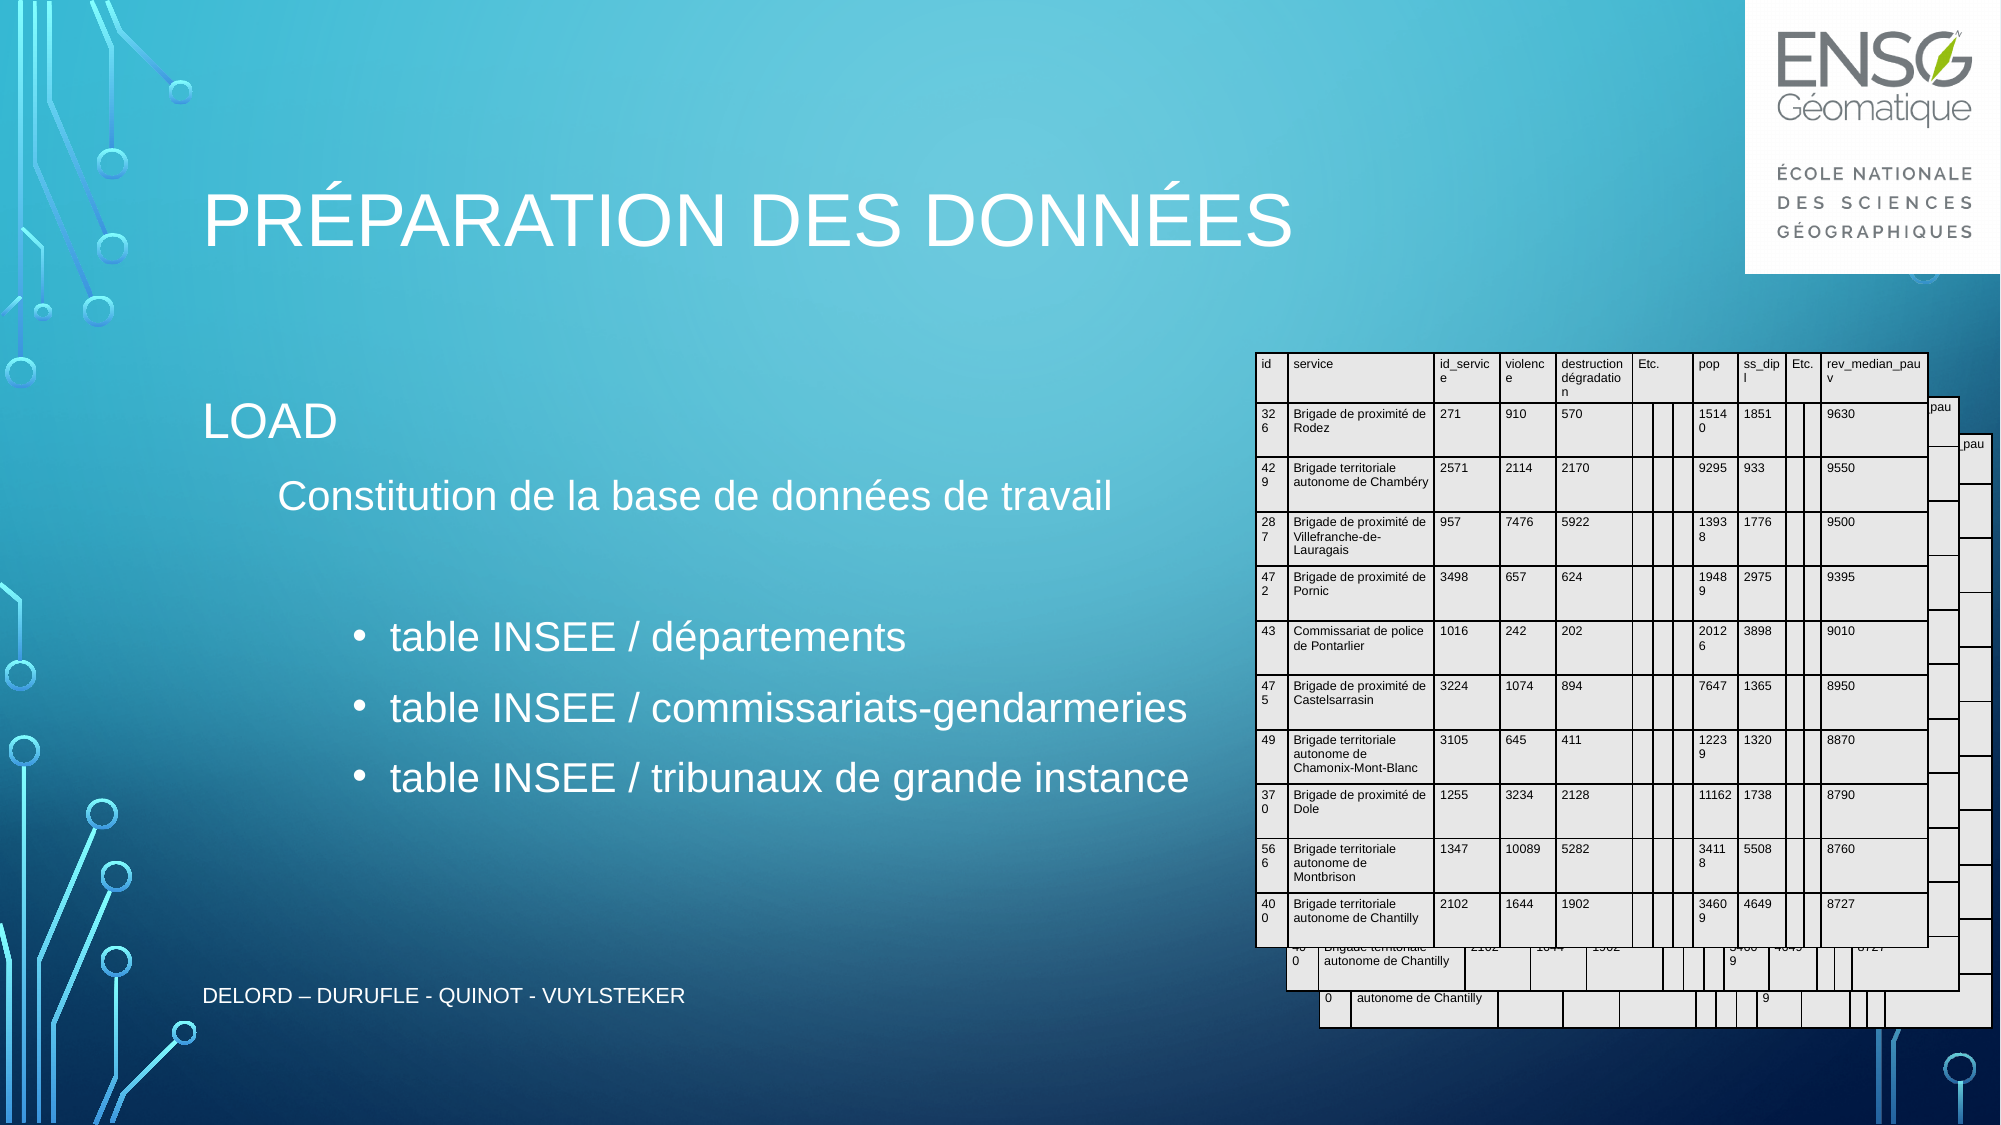

# PRÉPARATION DES DONNÉES
| id | service | id\_service | violence | destruction dégradation | Etc. |  |  | pop | ss\_dipl | Etc. |  | rev\_median\_pauv |
| --- | --- | --- | --- | --- | --- | --- | --- | --- | --- | --- | --- | --- |
| 326 | Brigade de proximité de Rodez | 271 | 910 | 570 |  |  |  | 15140 | 1851 |  |  | 9630 |
| 429 | Brigade territoriale autonome de Chambéry | 2571 | 2114 | 2170 |  |  |  | 9295 | 933 |  |  | 9550 |
| 287 | Brigade de proximité de Villefranche-de-Lauragais | 957 | 7476 | 5922 |  |  |  | 13938 | 1776 |  |  | 9500 |
| 472 | Brigade de proximité de Pornic | 3498 | 657 | 624 |  |  |  | 19489 | 2975 |  |  | 9395 |
| 43 | Commissariat de police de Pontarlier | 1016 | 242 | 202 |  |  |  | 20126 | 3898 |  |  | 9010 |
| 475 | Brigade de proximité de Castelsarrasin | 3224 | 1074 | 894 |  |  |  | 7647 | 1365 |  |  | 8950 |
| 49 | Brigade territoriale autonome de Chamonix-Mont-Blanc | 3105 | 645 | 411 |  |  |  | 12239 | 1320 |  |  | 8870 |
| 370 | Brigade de proximité de Dole | 1255 | 3234 | 2128 |  |  |  | 11162 | 1738 |  |  | 8790 |
| 566 | Brigade territoriale autonome de Montbrison | 1347 | 10089 | 5282 |  |  |  | 34118 | 5508 |  |  | 8760 |
| 400 | Brigade territoriale autonome de Chantilly | 2102 | 1644 | 1902 |  |  |  | 34609 | 4649 |  |  | 8727 |

LOAD
Constitution de la base de données de travail

table INSEE / départements
table INSEE / commissariats-gendarmeries
table INSEE / tribunaux de grande instance

| id | service | id\_service | violence | destruction dégradation | Etc. |  |  | pop | ss\_dipl | Etc. |  | rev\_median\_pauv |
| --- | --- | --- | --- | --- | --- | --- | --- | --- | --- | --- | --- | --- |
| 326 | Brigade de proximité de Rodez | 271 | 910 | 570 |  |  |  | 15140 | 1851 |  |  | 9630 |
| 429 | Brigade territoriale autonome de Chambéry | 2571 | 2114 | 2170 |  |  |  | 9295 | 933 |  |  | 9550 |
| 287 | Brigade de proximité de Villefranche-de-Lauragais | 957 | 7476 | 5922 |  |  |  | 13938 | 1776 |  |  | 9500 |
| 472 | Brigade de proximité de Pornic | 3498 | 657 | 624 |  |  |  | 19489 | 2975 |  |  | 9395 |
| 43 | Commissariat de police de Pontarlier | 1016 | 242 | 202 |  |  |  | 20126 | 3898 |  |  | 9010 |
| 475 | Brigade de proximité de Castelsarrasin | 3224 | 1074 | 894 |  |  |  | 7647 | 1365 |  |  | 8950 |
| 49 | Brigade territoriale autonome de Chamonix-Mont-Blanc | 3105 | 645 | 411 |  |  |  | 12239 | 1320 |  |  | 8870 |
| 370 | Brigade de proximité de Dole | 1255 | 3234 | 2128 |  |  |  | 11162 | 1738 |  |  | 8790 |
| 566 | Brigade territoriale autonome de Montbrison | 1347 | 10089 | 5282 |  |  |  | 34118 | 5508 |  |  | 8760 |
| 400 | Brigade territoriale autonome de Chantilly | 2102 | 1644 | 1902 |  |  |  | 34609 | 4649 |  |  | 8727 |
| id | service | id\_service | violence | destruction dégradation | Etc. |  |  | pop | ss\_dipl | Etc. |  | rev\_median\_pauv |
| --- | --- | --- | --- | --- | --- | --- | --- | --- | --- | --- | --- | --- |
| 326 | Brigade de proximité de Rodez | 271 | 910 | 570 |  |  |  | 15140 | 1851 |  |  | 9630 |
| 429 | Brigade territoriale autonome de Chambéry | 2571 | 2114 | 2170 |  |  |  | 9295 | 933 |  |  | 9550 |
| 287 | Brigade de proximité de Villefranche-de-Lauragais | 957 | 7476 | 5922 |  |  |  | 13938 | 1776 |  |  | 9500 |
| 472 | Brigade de proximité de Pornic | 3498 | 657 | 624 |  |  |  | 19489 | 2975 |  |  | 9395 |
| 43 | Commissariat de police de Pontarlier | 1016 | 242 | 202 |  |  |  | 20126 | 3898 |  |  | 9010 |
| 475 | Brigade de proximité de Castelsarrasin | 3224 | 1074 | 894 |  |  |  | 7647 | 1365 |  |  | 8950 |
| 49 | Brigade territoriale autonome de Chamonix-Mont-Blanc | 3105 | 645 | 411 |  |  |  | 12239 | 1320 |  |  | 8870 |
| 370 | Brigade de proximité de Dole | 1255 | 3234 | 2128 |  |  |  | 11162 | 1738 |  |  | 8790 |
| 566 | Brigade territoriale autonome de Montbrison | 1347 | 10089 | 5282 |  |  |  | 34118 | 5508 |  |  | 8760 |
| 400 | Brigade territoriale autonome de Chantilly | 2102 | 1644 | 1902 |  |  |  | 34609 | 4649 |  |  | 8727 |
DELORD – DURUFLE - QUINOT - VUYLSTEKER